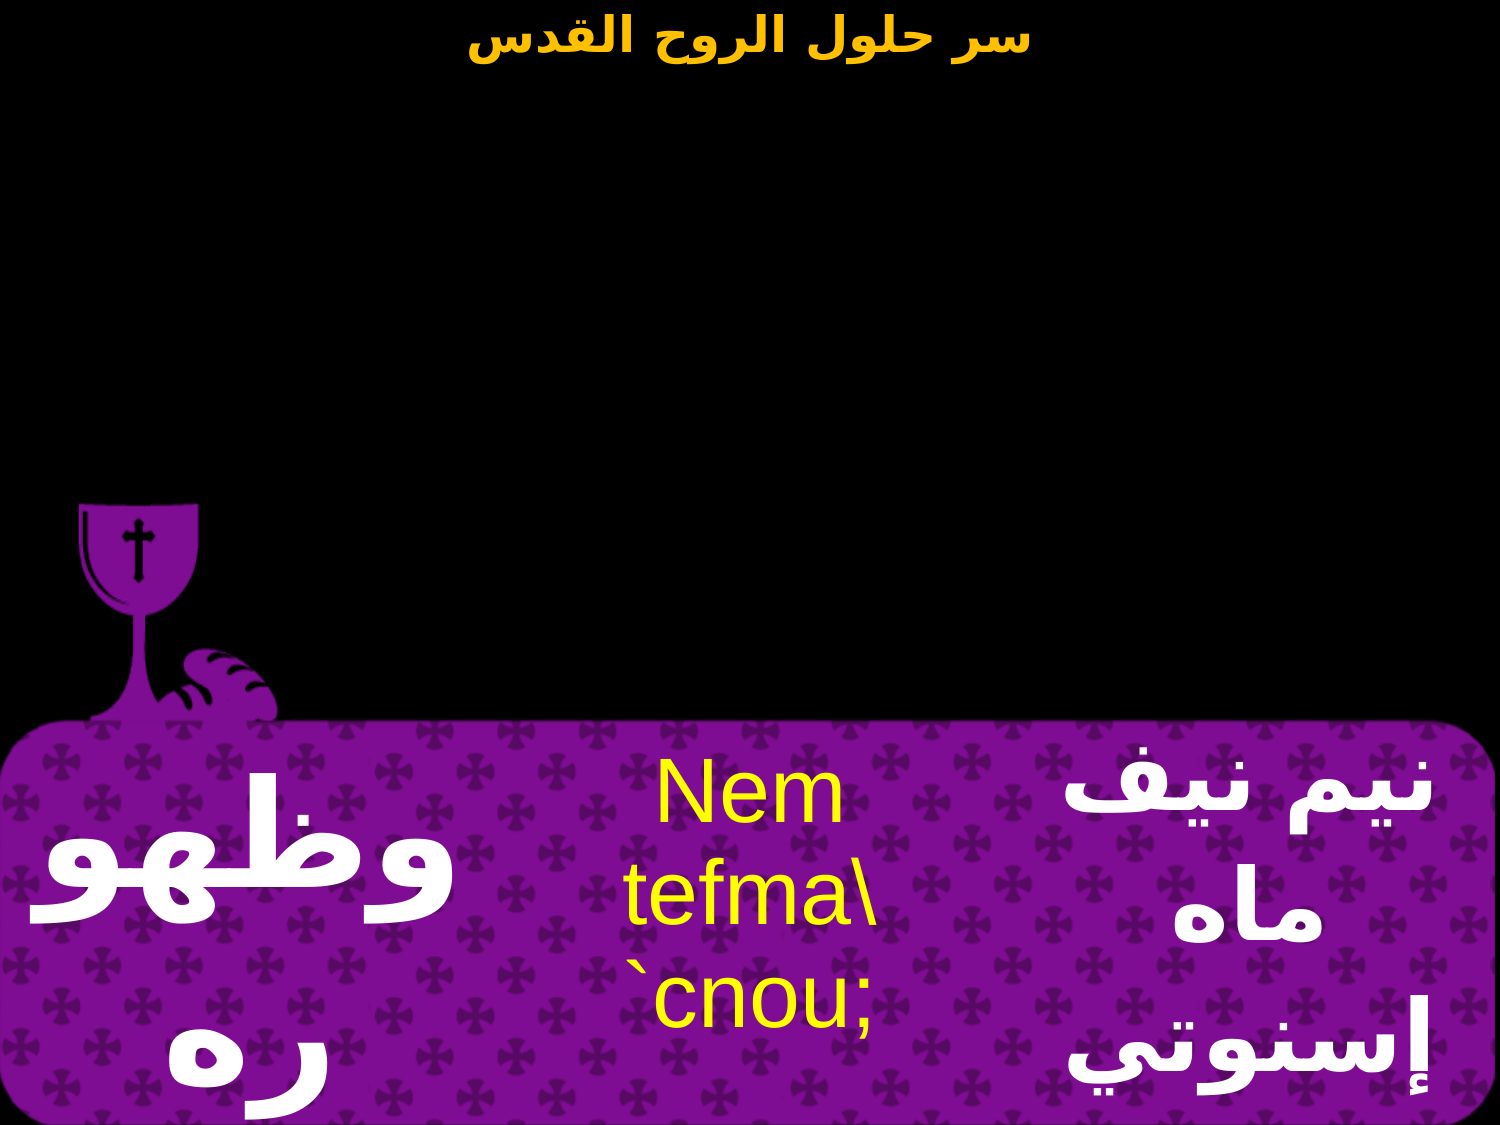

| وظهوره الثاني | Nem tefma\ `cnou; `mparouci`a | نيم نيف ماه إسنوتي إمباروسيا |
| --- | --- | --- |